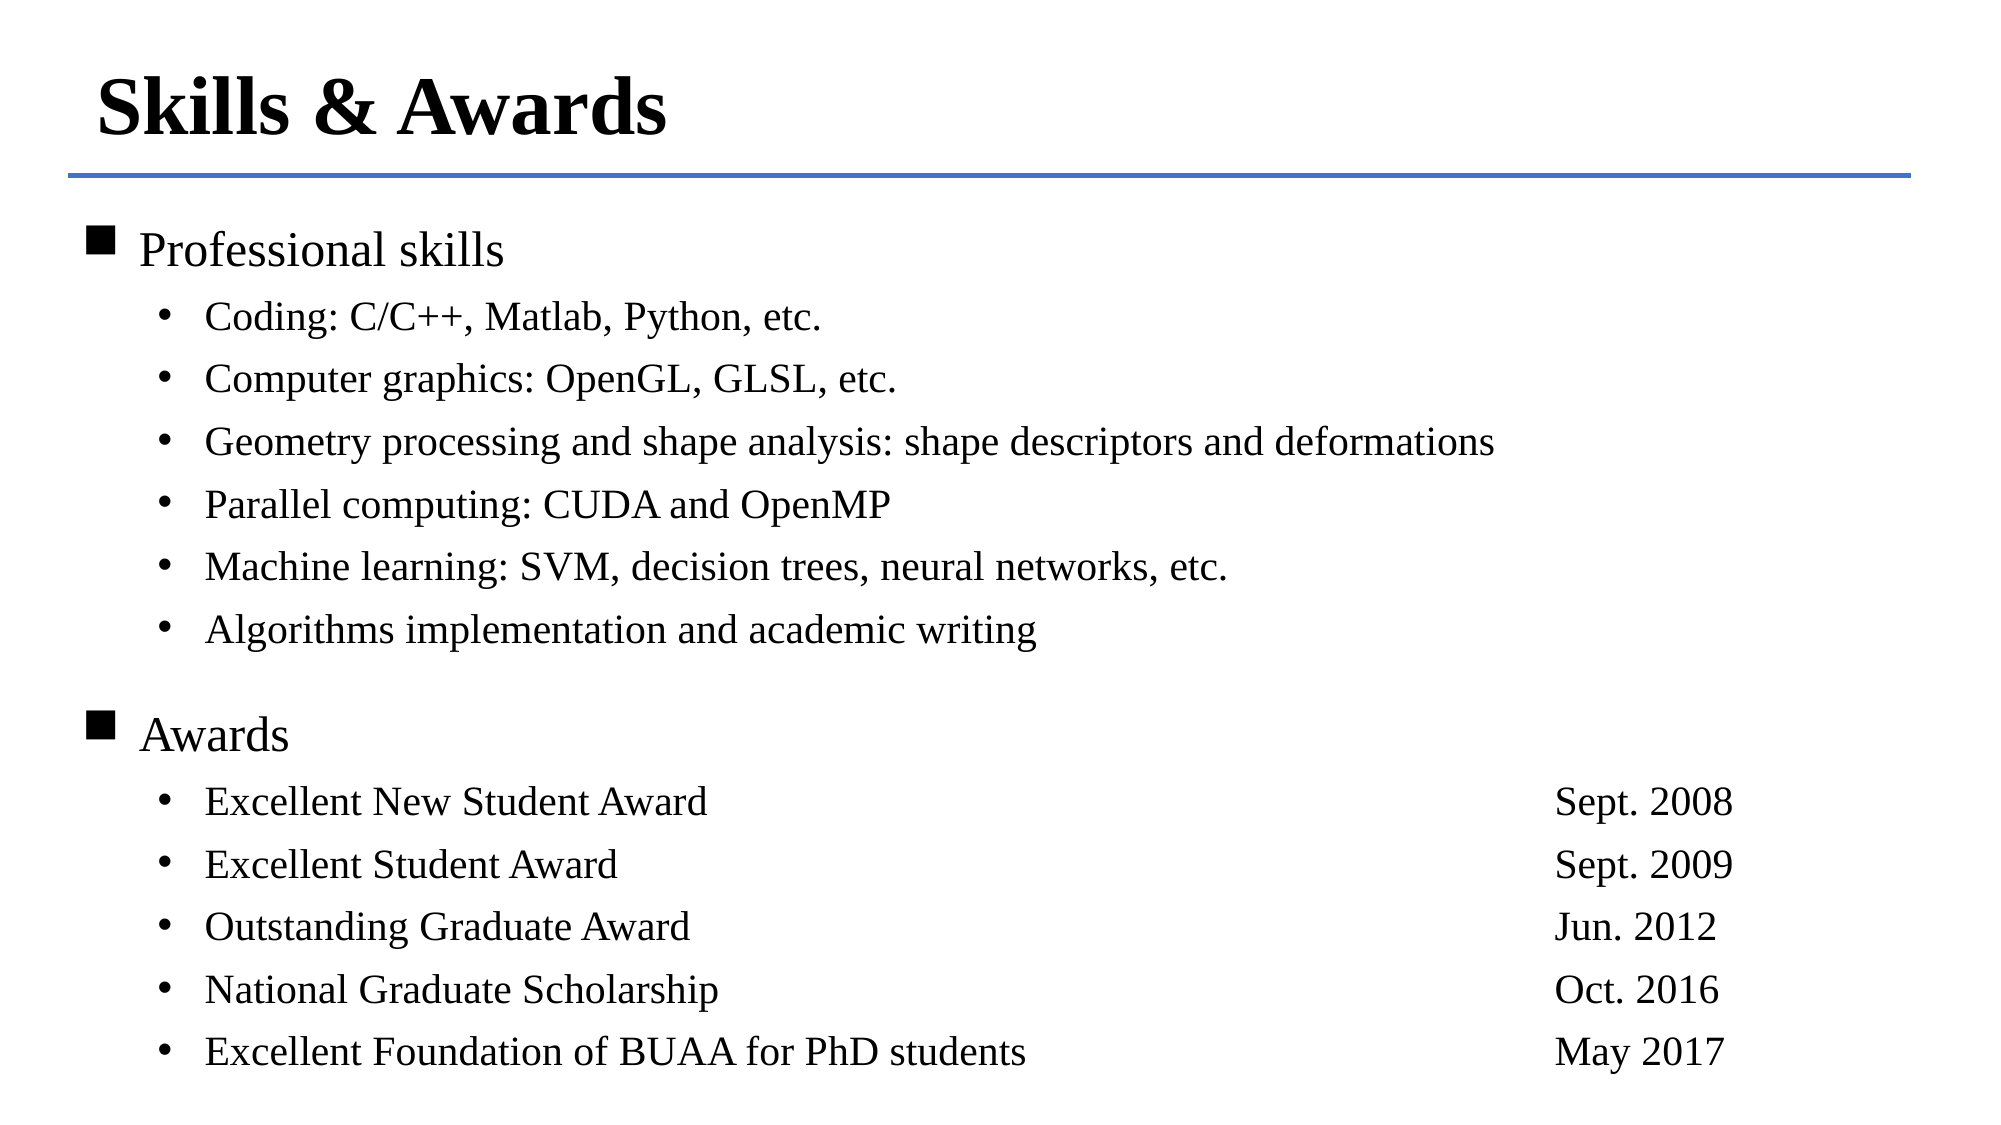

# Skills & Awards
Professional skills
Coding: C/C++, Matlab, Python, etc.
Computer graphics: OpenGL, GLSL, etc.
Geometry processing and shape analysis: shape descriptors and deformations
Parallel computing: CUDA and OpenMP
Machine learning: SVM, decision trees, neural networks, etc.
Algorithms implementation and academic writing
Awards
Excellent New Student Award						Sept. 2008
Excellent Student Award 							Sept. 2009
Outstanding Graduate Award 						Jun. 2012
National Graduate Scholarship 						Oct. 2016
Excellent Foundation of BUAA for PhD students 				May 2017